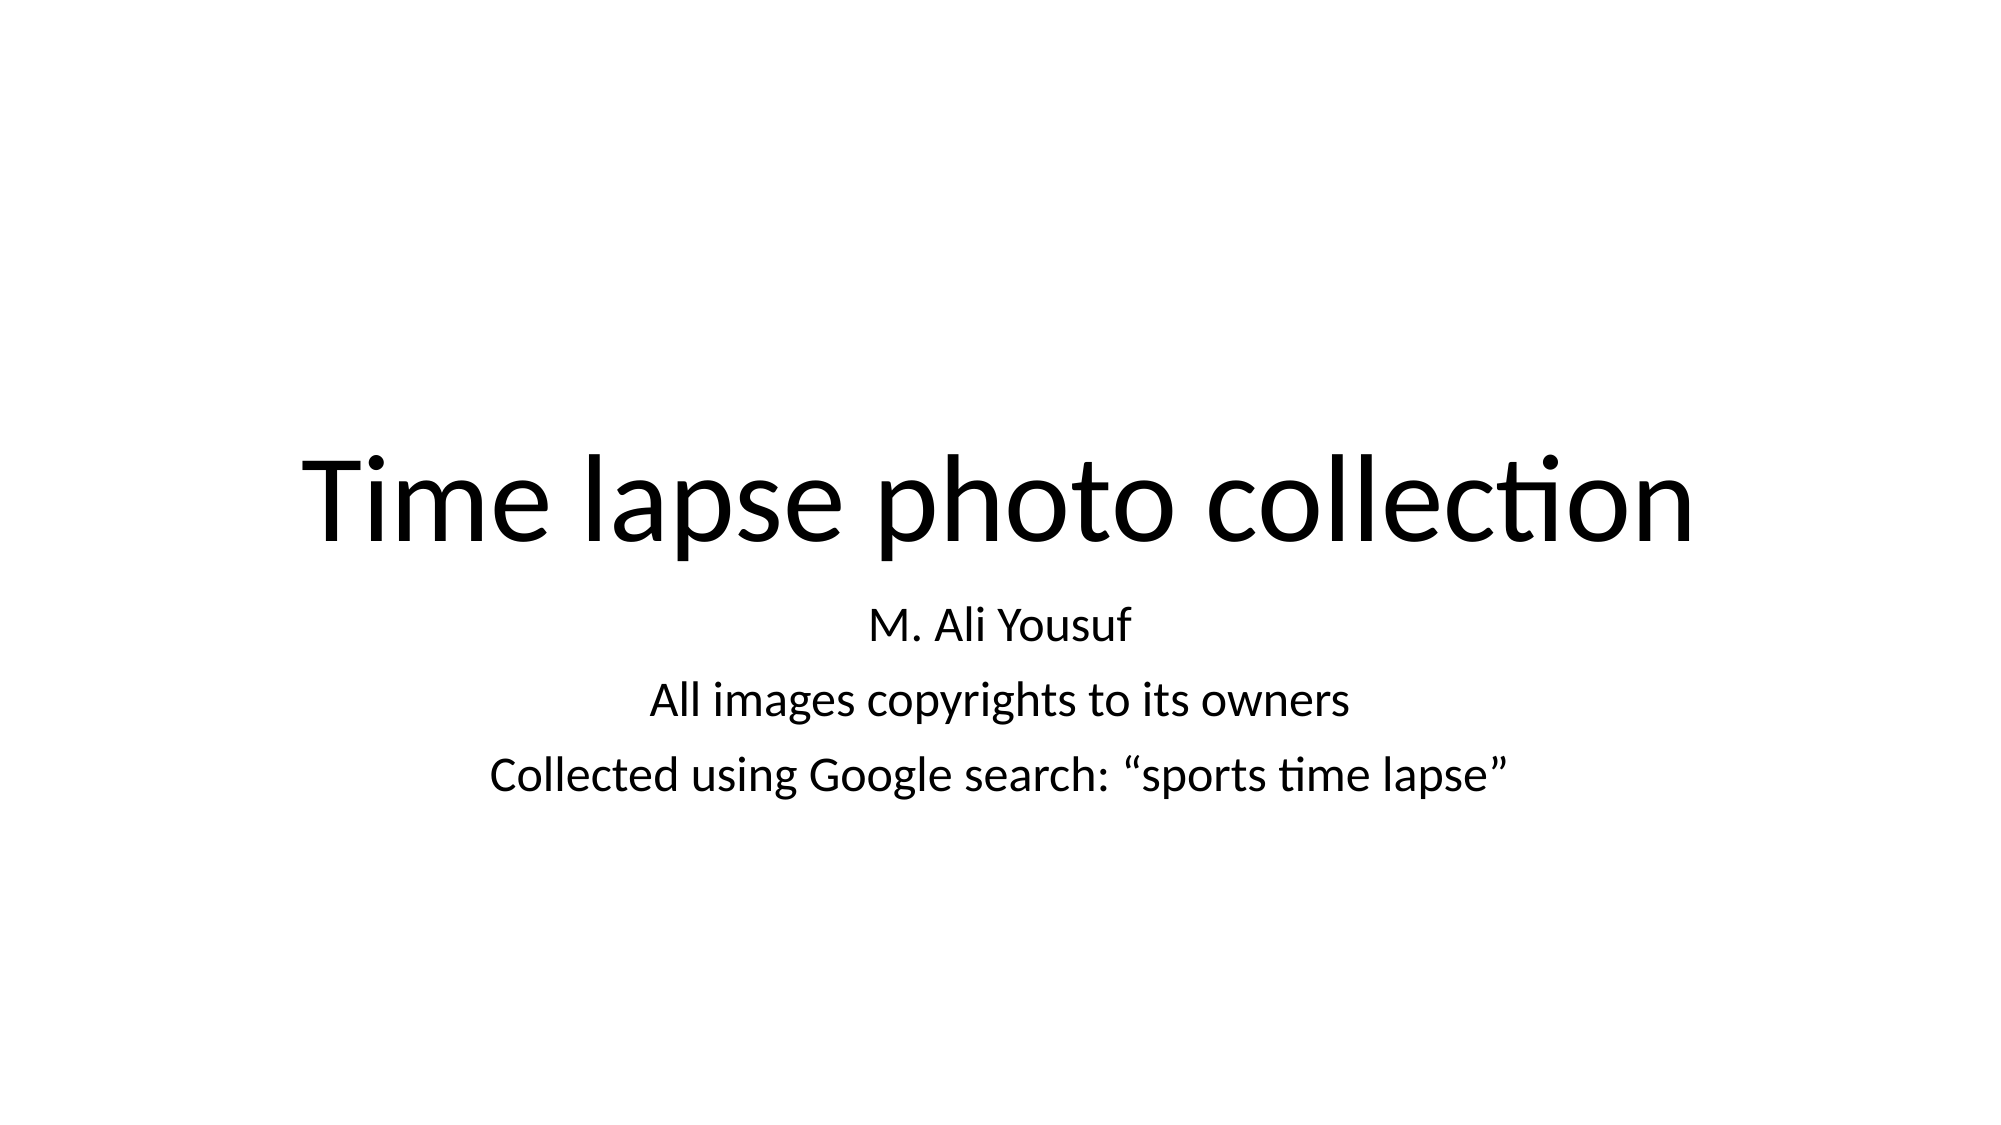

# Time lapse photo collection
M. Ali Yousuf
All images copyrights to its owners
Collected using Google search: “sports time lapse”